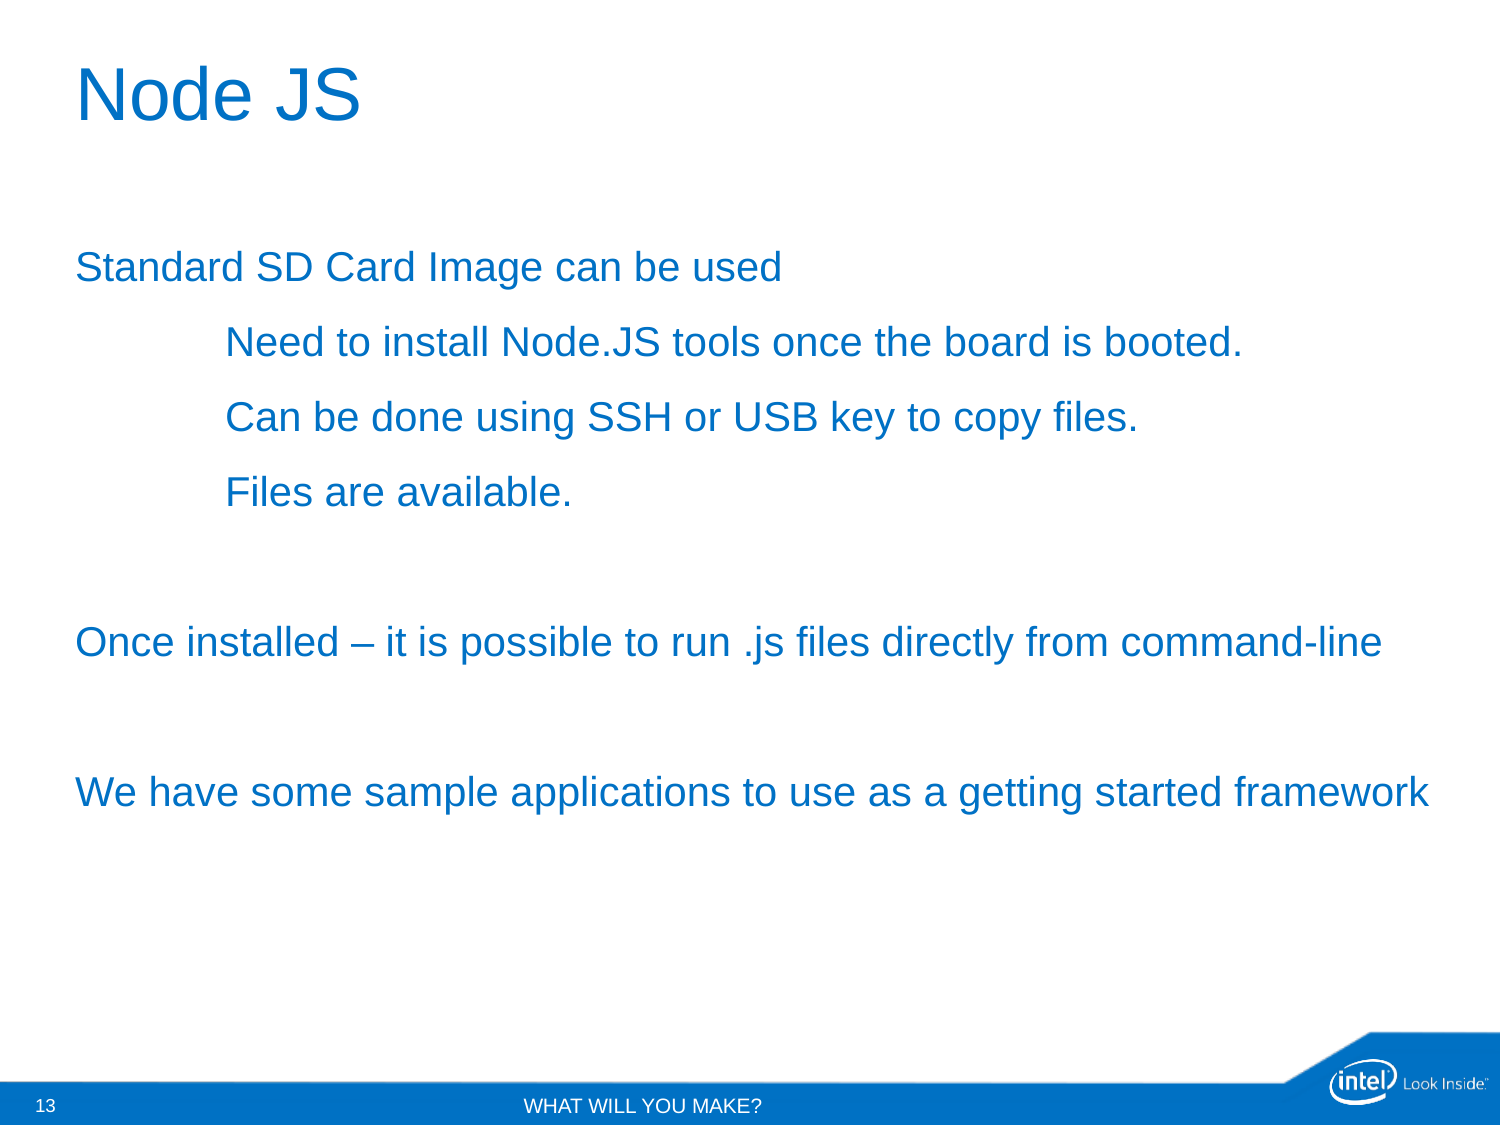

# Node JS

Standard SD Card Image can be used
	Need to install Node.JS tools once the board is booted.
	Can be done using SSH or USB key to copy files.
	Files are available.

Once installed – it is possible to run .js files directly from command-line

We have some sample applications to use as a getting started framework